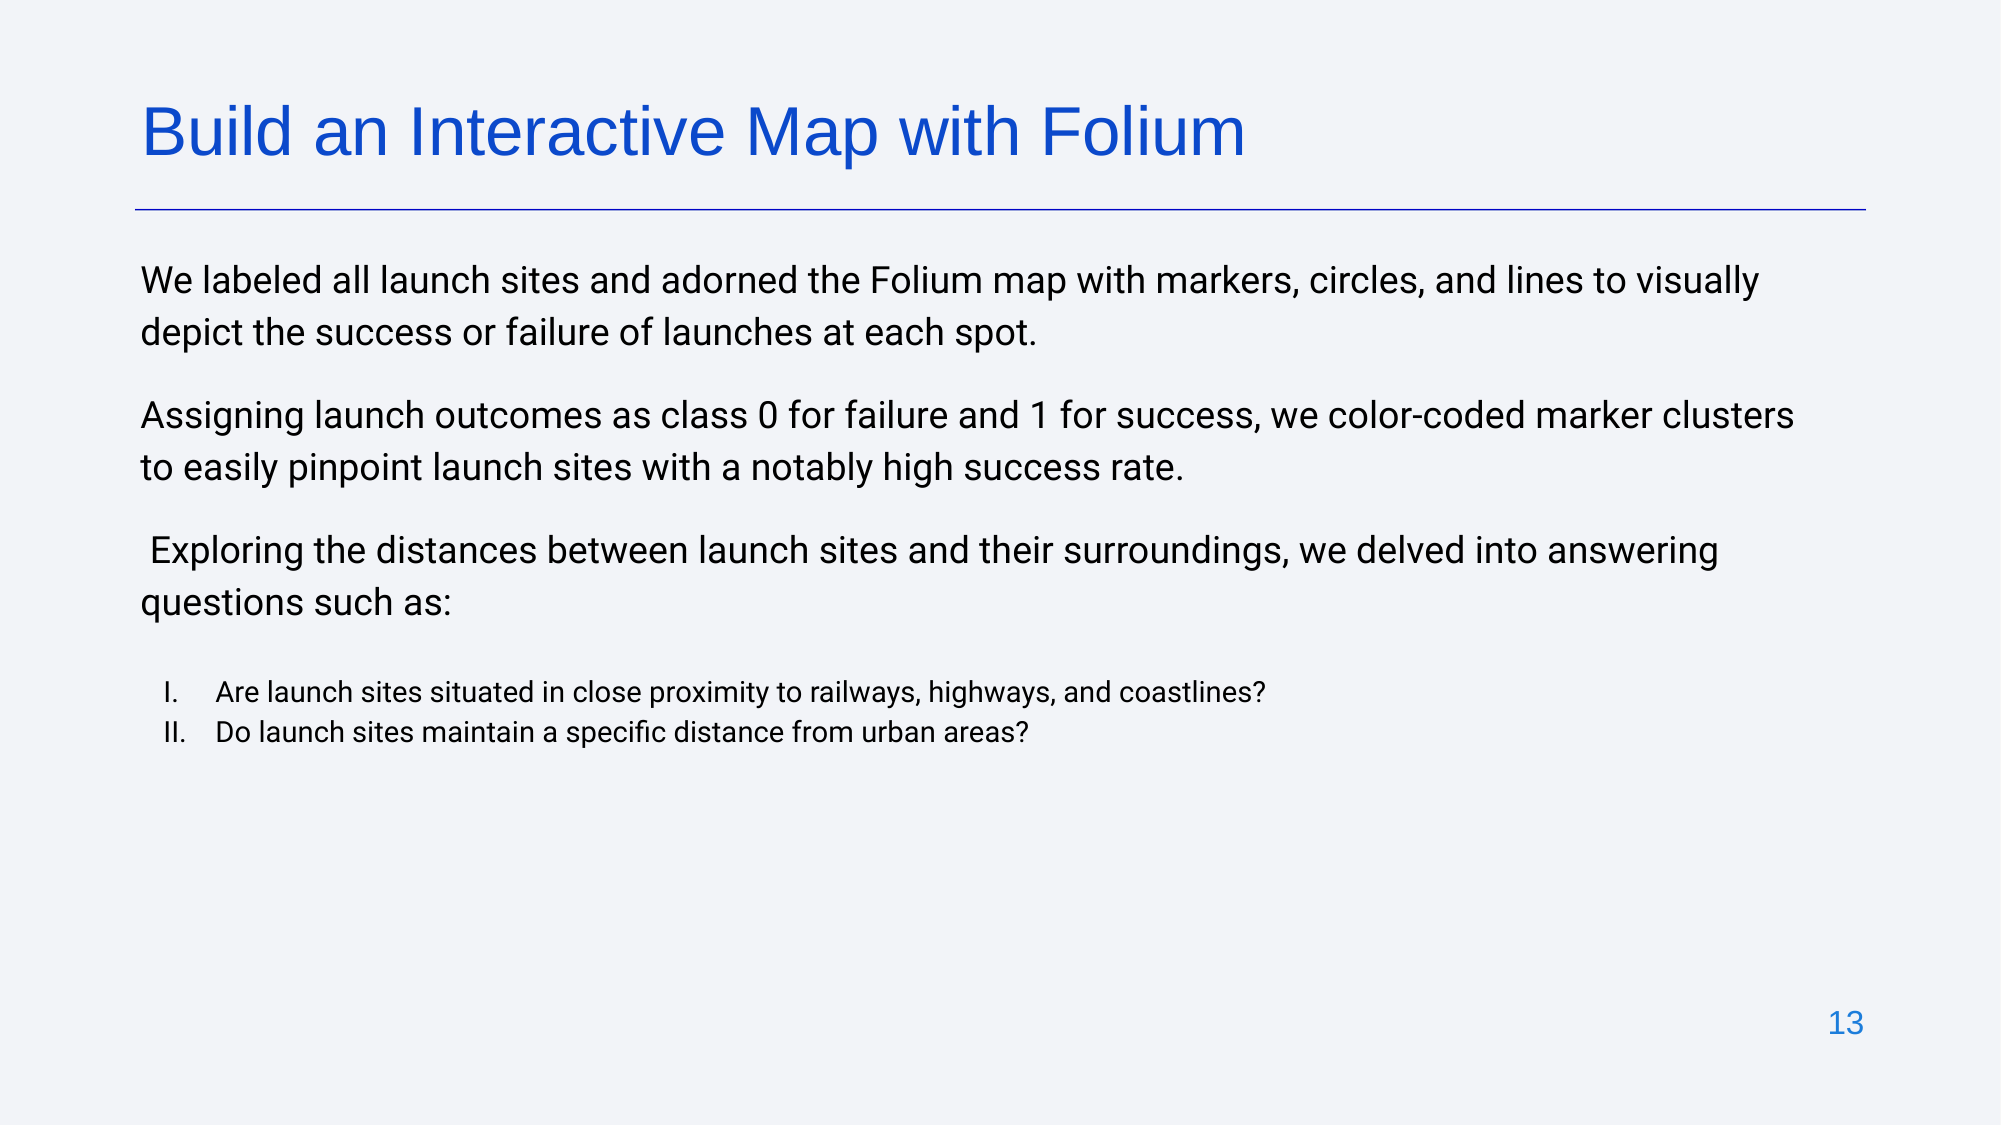

Build an Interactive Map with Folium
We labeled all launch sites and adorned the Folium map with markers, circles, and lines to visually depict the success or failure of launches at each spot.
Assigning launch outcomes as class 0 for failure and 1 for success, we color-coded marker clusters to easily pinpoint launch sites with a notably high success rate.
 Exploring the distances between launch sites and their surroundings, we delved into answering questions such as:

Are launch sites situated in close proximity to railways, highways, and coastlines?
Do launch sites maintain a specific distance from urban areas?

13